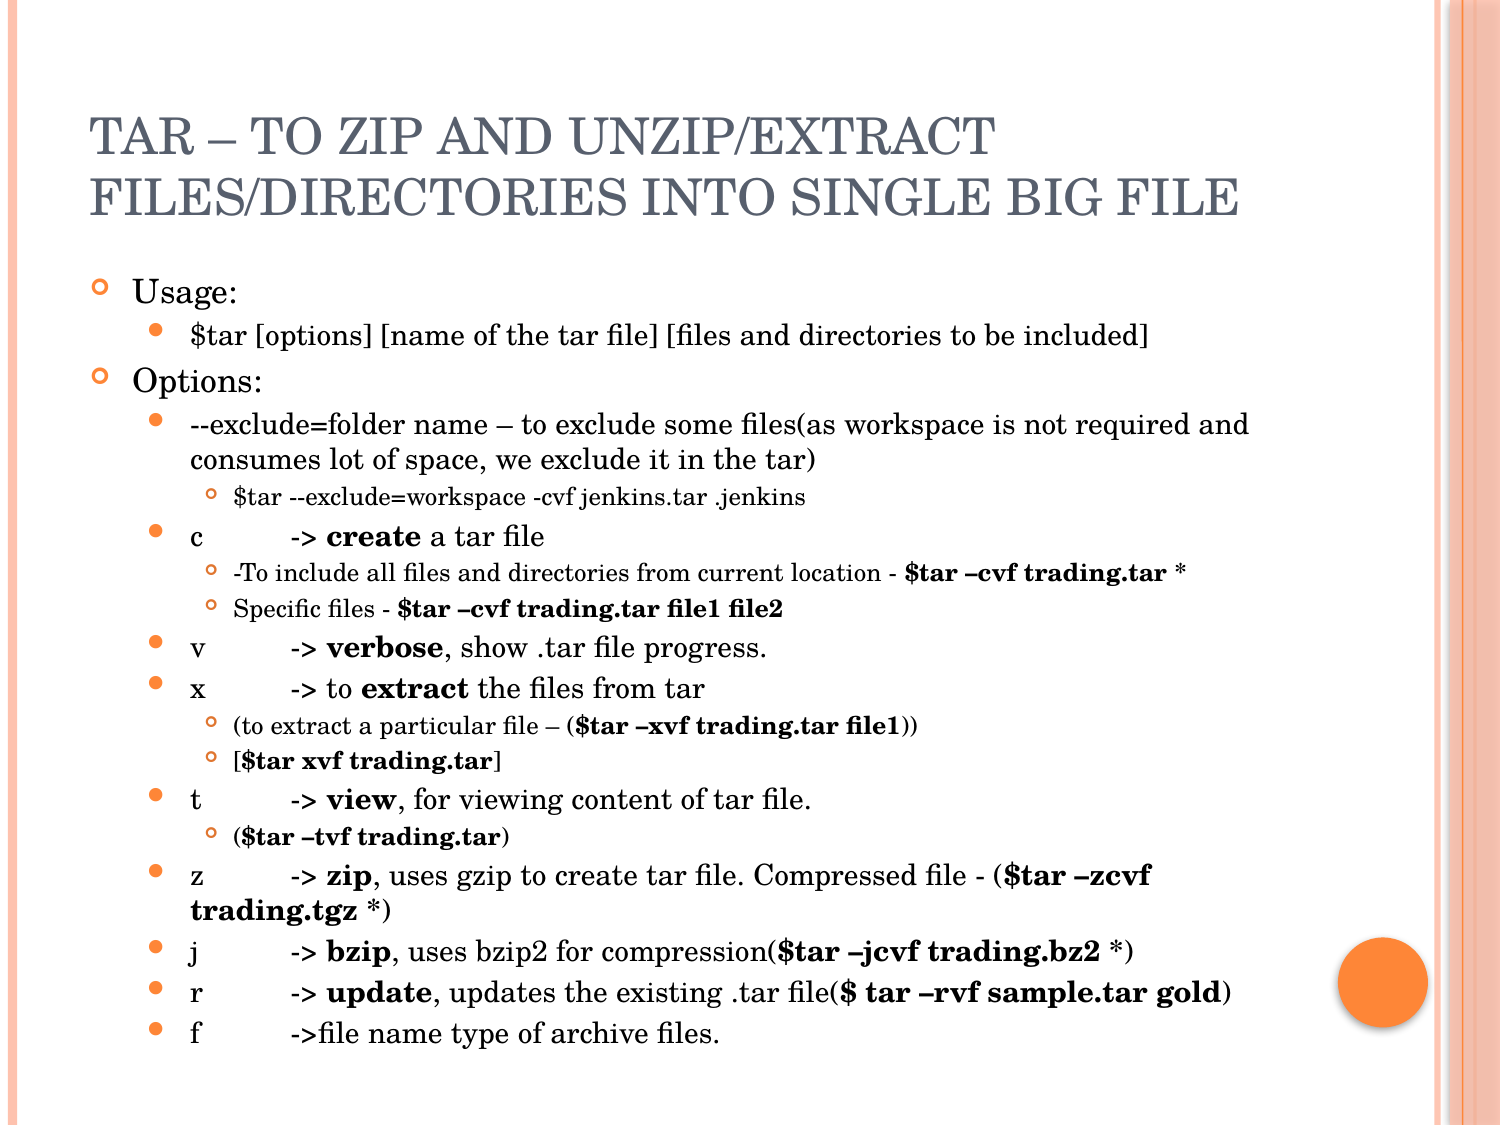

# Tar – To zip and unzip/extract files/directories into single big file
Usage:
$tar [options] [name of the tar file] [files and directories to be included]
Options:
--exclude=folder name – to exclude some files(as workspace is not required and consumes lot of space, we exclude it in the tar)
$tar --exclude=workspace -cvf jenkins.tar .jenkins
c 	-> create a tar file
-To include all files and directories from current location - $tar –cvf trading.tar *
Specific files - $tar –cvf trading.tar file1 file2
v	-> verbose, show .tar file progress.
x	-> to extract the files from tar
(to extract a particular file – ($tar –xvf trading.tar file1))
[$tar xvf trading.tar]
t	-> view, for viewing content of tar file.
($tar –tvf trading.tar)
z	-> zip, uses gzip to create tar file. Compressed file - ($tar –zcvf trading.tgz *)
j	-> bzip, uses bzip2 for compression($tar –jcvf trading.bz2 *)
r	-> update, updates the existing .tar file($ tar –rvf sample.tar gold)
f	->file name type of archive files.